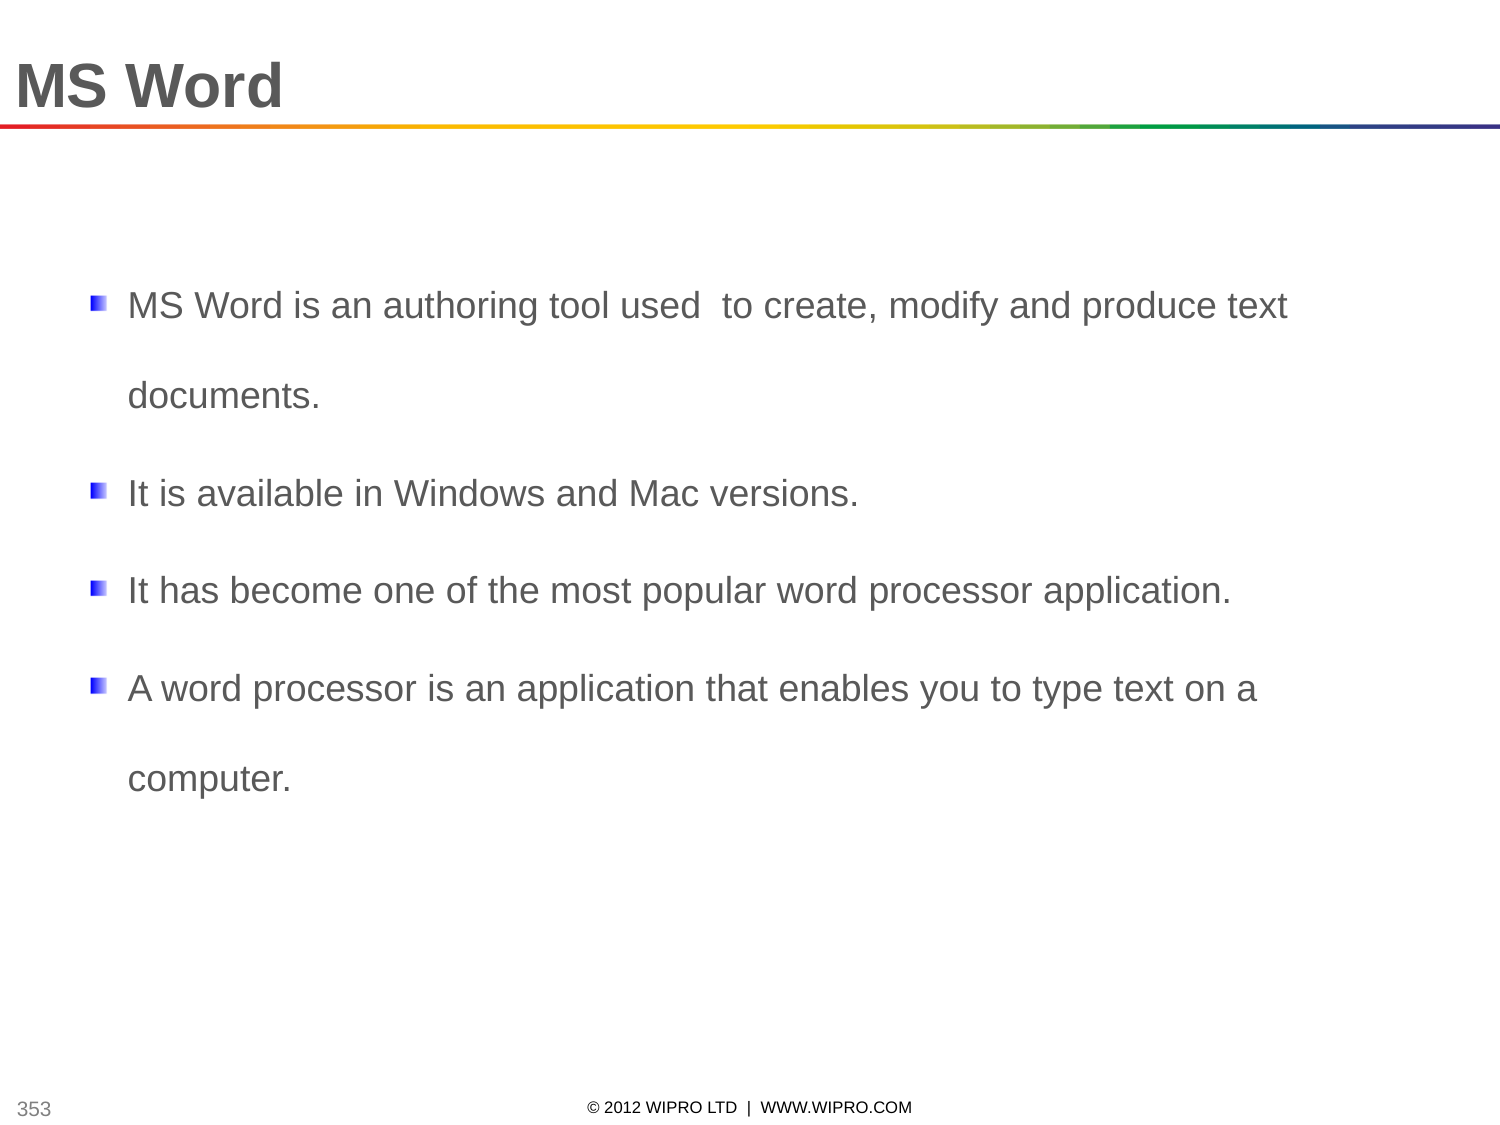

MS Word
MS Word is an authoring tool used  to create, modify and produce text documents.
It is available in Windows and Mac versions.
It has become one of the most popular word processor application.
A word processor is an application that enables you to type text on a computer.